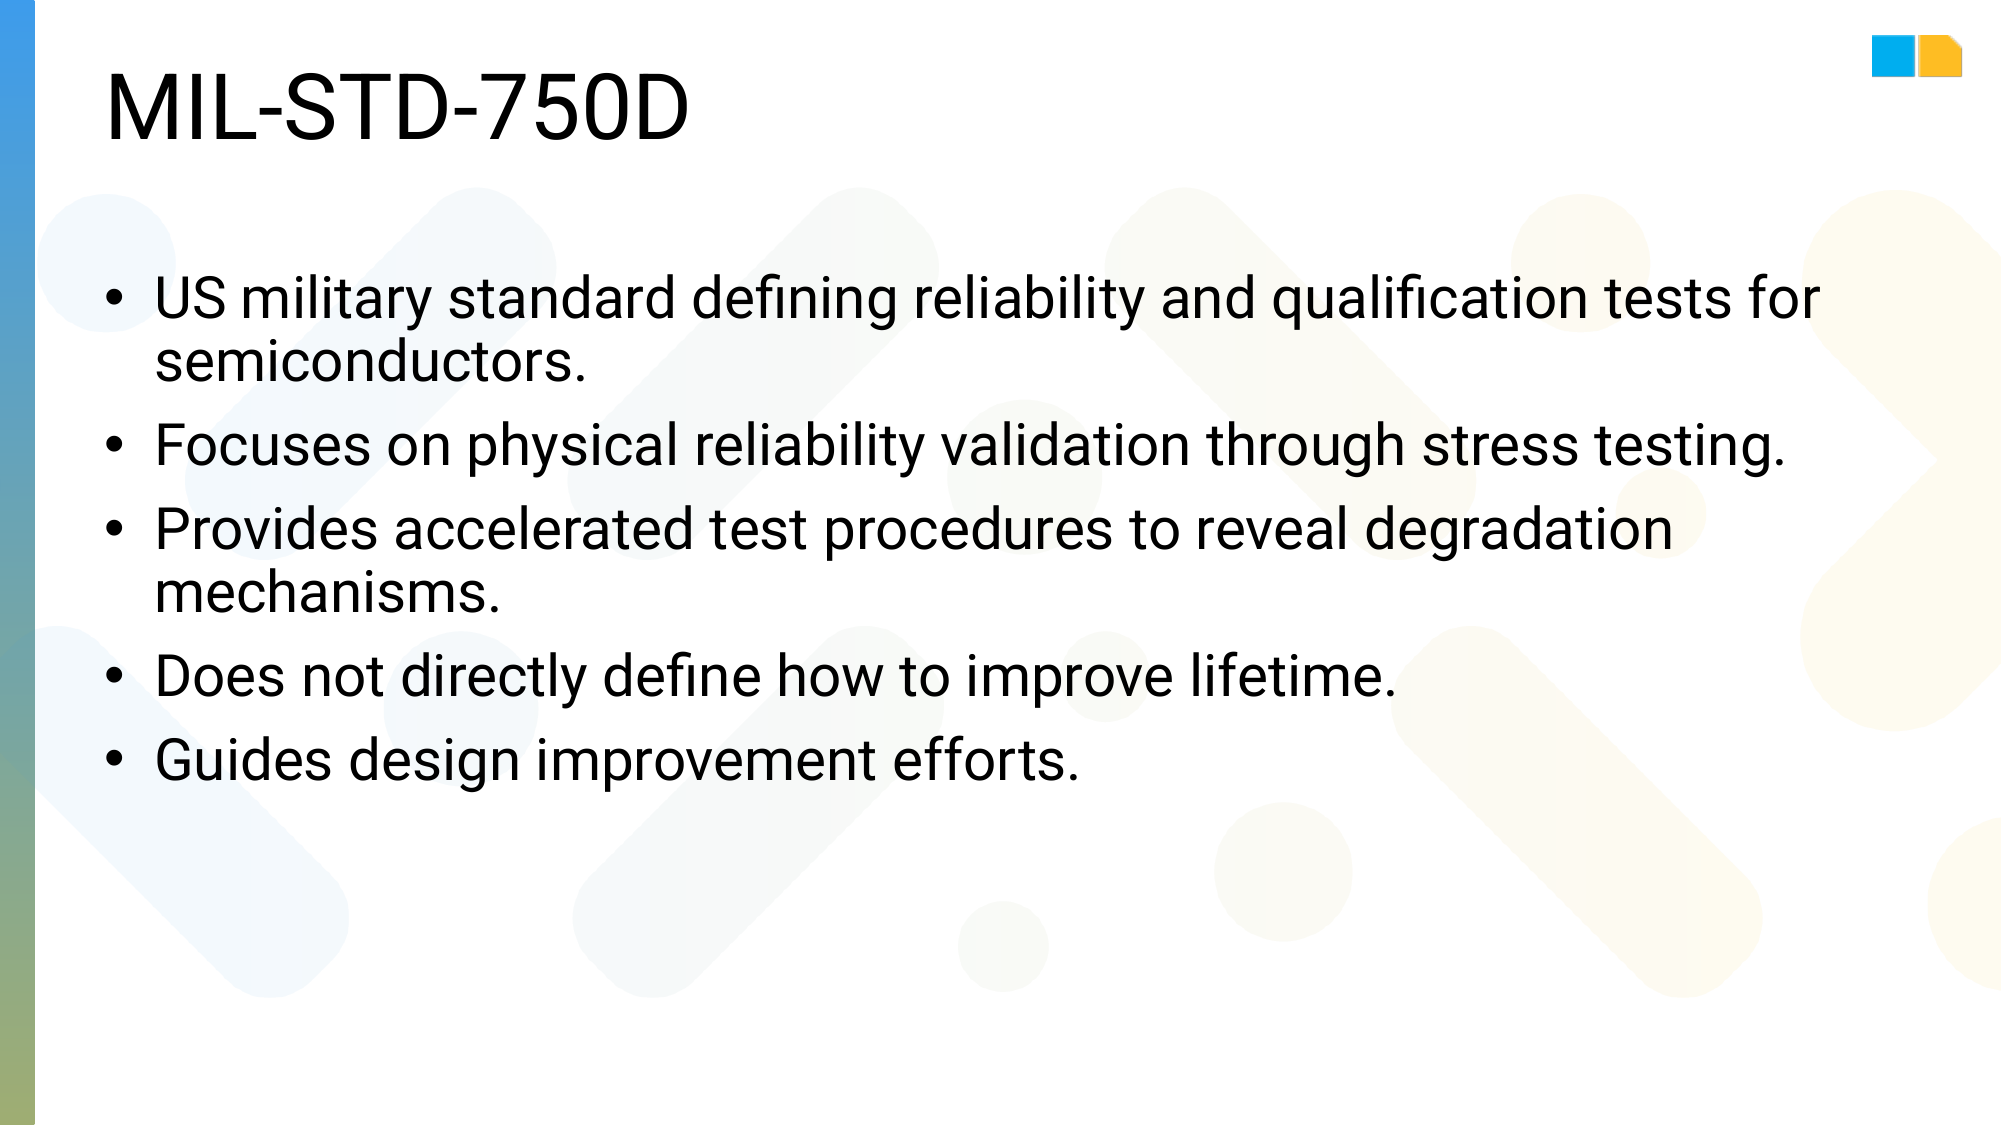

# MIL-STD-750D
US military standard defining reliability and qualification tests for semiconductors.
Focuses on physical reliability validation through stress testing.
Provides accelerated test procedures to reveal degradation mechanisms.
Does not directly define how to improve lifetime.
Guides design improvement efforts.